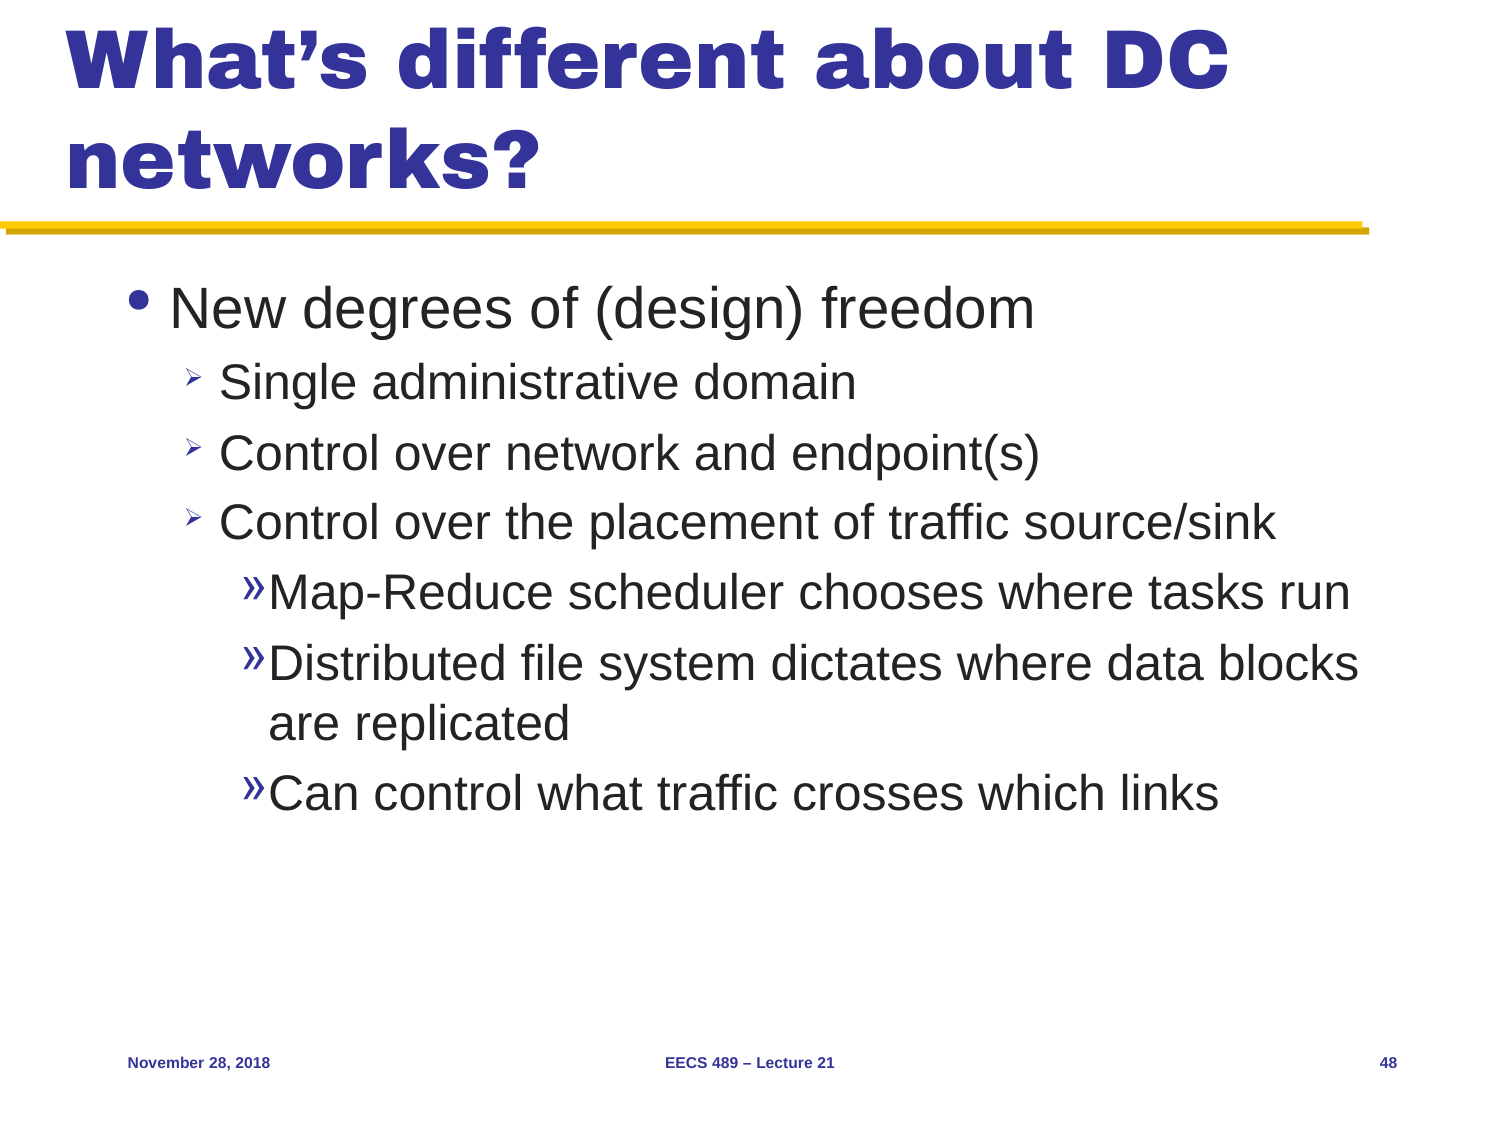

# What’s different about DC networks?
New degrees of (design) freedom
Single administrative domain
Control over network and endpoint(s)
Control over the placement of traffic source/sink
Map-Reduce scheduler chooses where tasks run
Distributed file system dictates where data blocks are replicated
Can control what traffic crosses which links
November 28, 2018
EECS 489 – Lecture 21
48